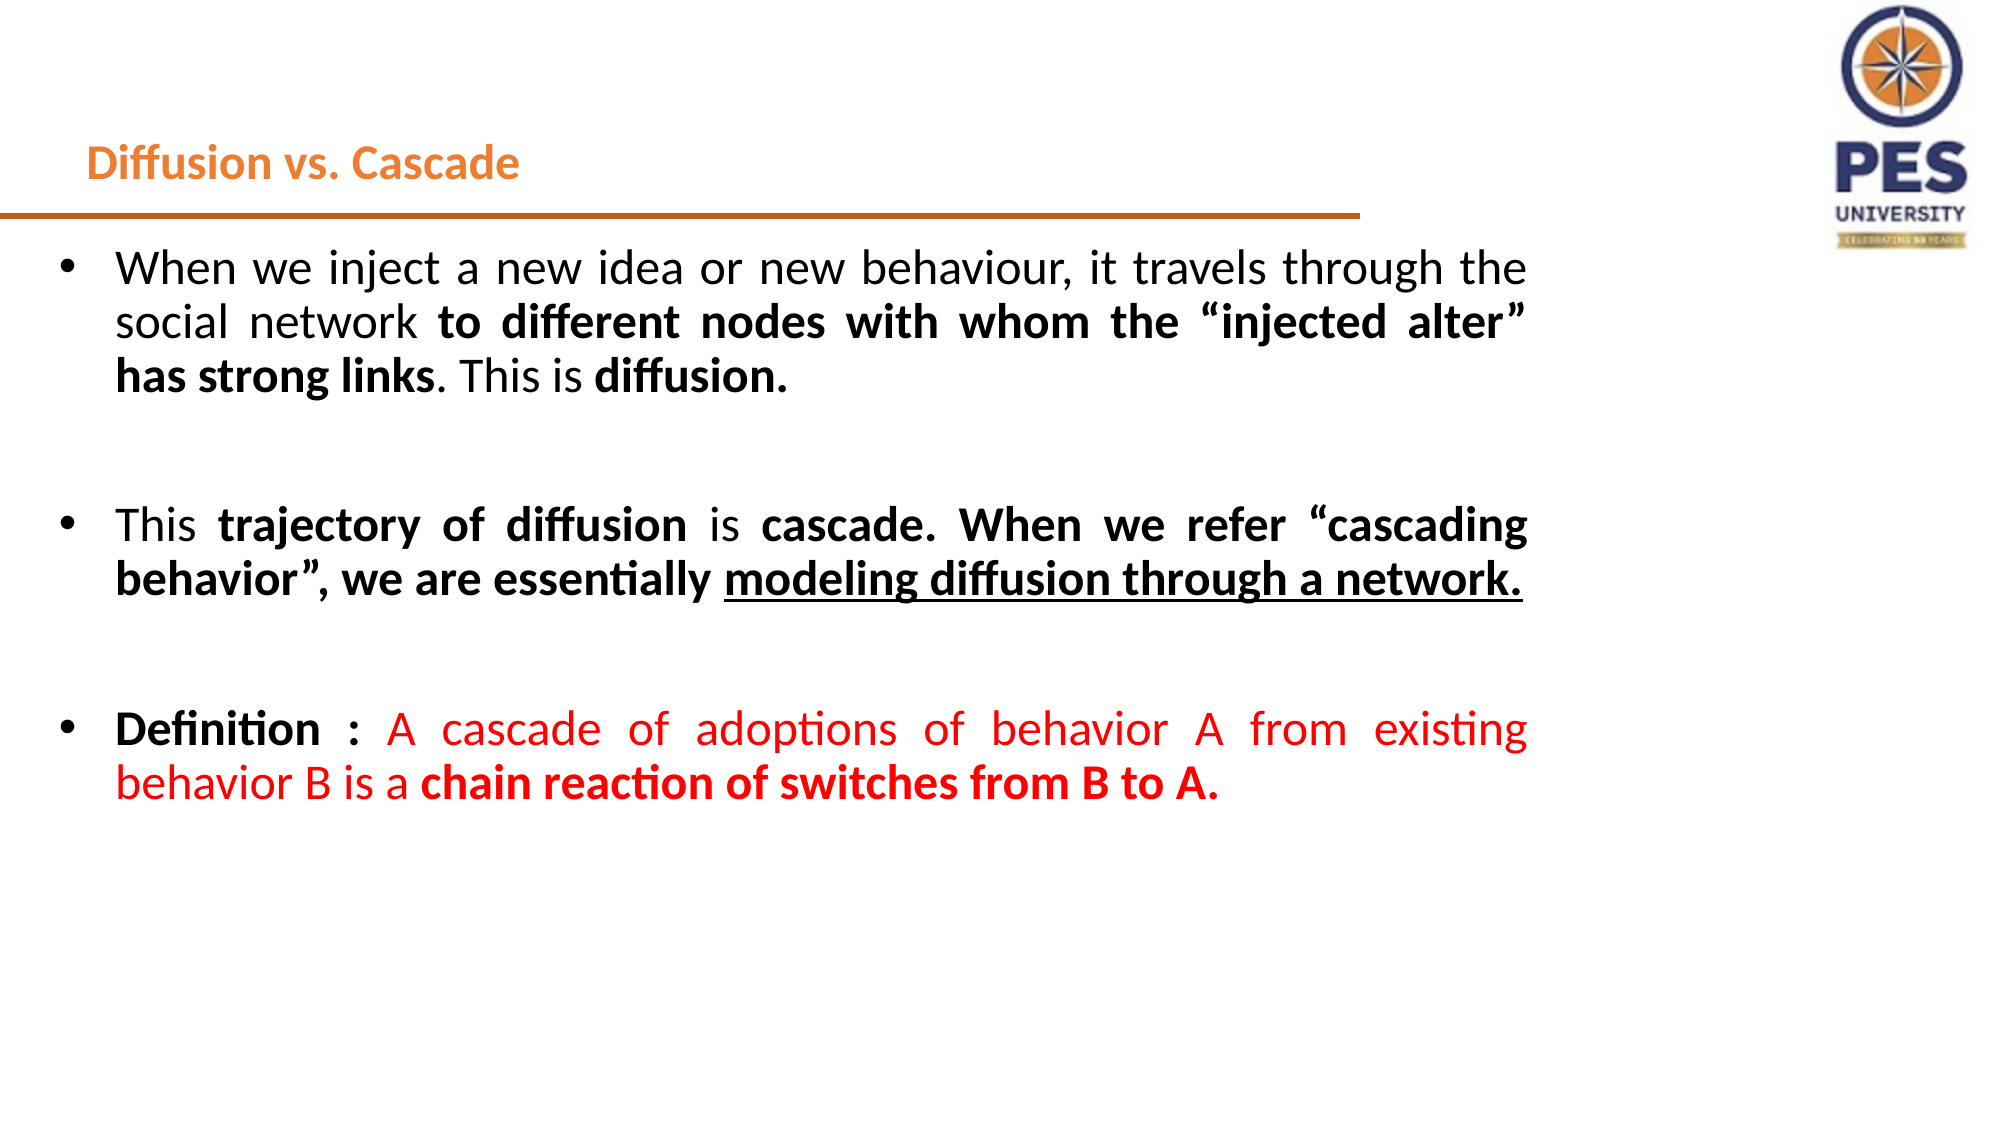

Diffusion vs. Cascade
When we inject a new idea or new behaviour, it travels through the social network to different nodes with whom the “injected alter” has strong links. This is diffusion.

This trajectory of diffusion is cascade. When we refer “cascading behavior”, we are essentially modeling diffusion through a network.

Definition : A cascade of adoptions of behavior A from existing behavior B is a chain reaction of switches from B to A.